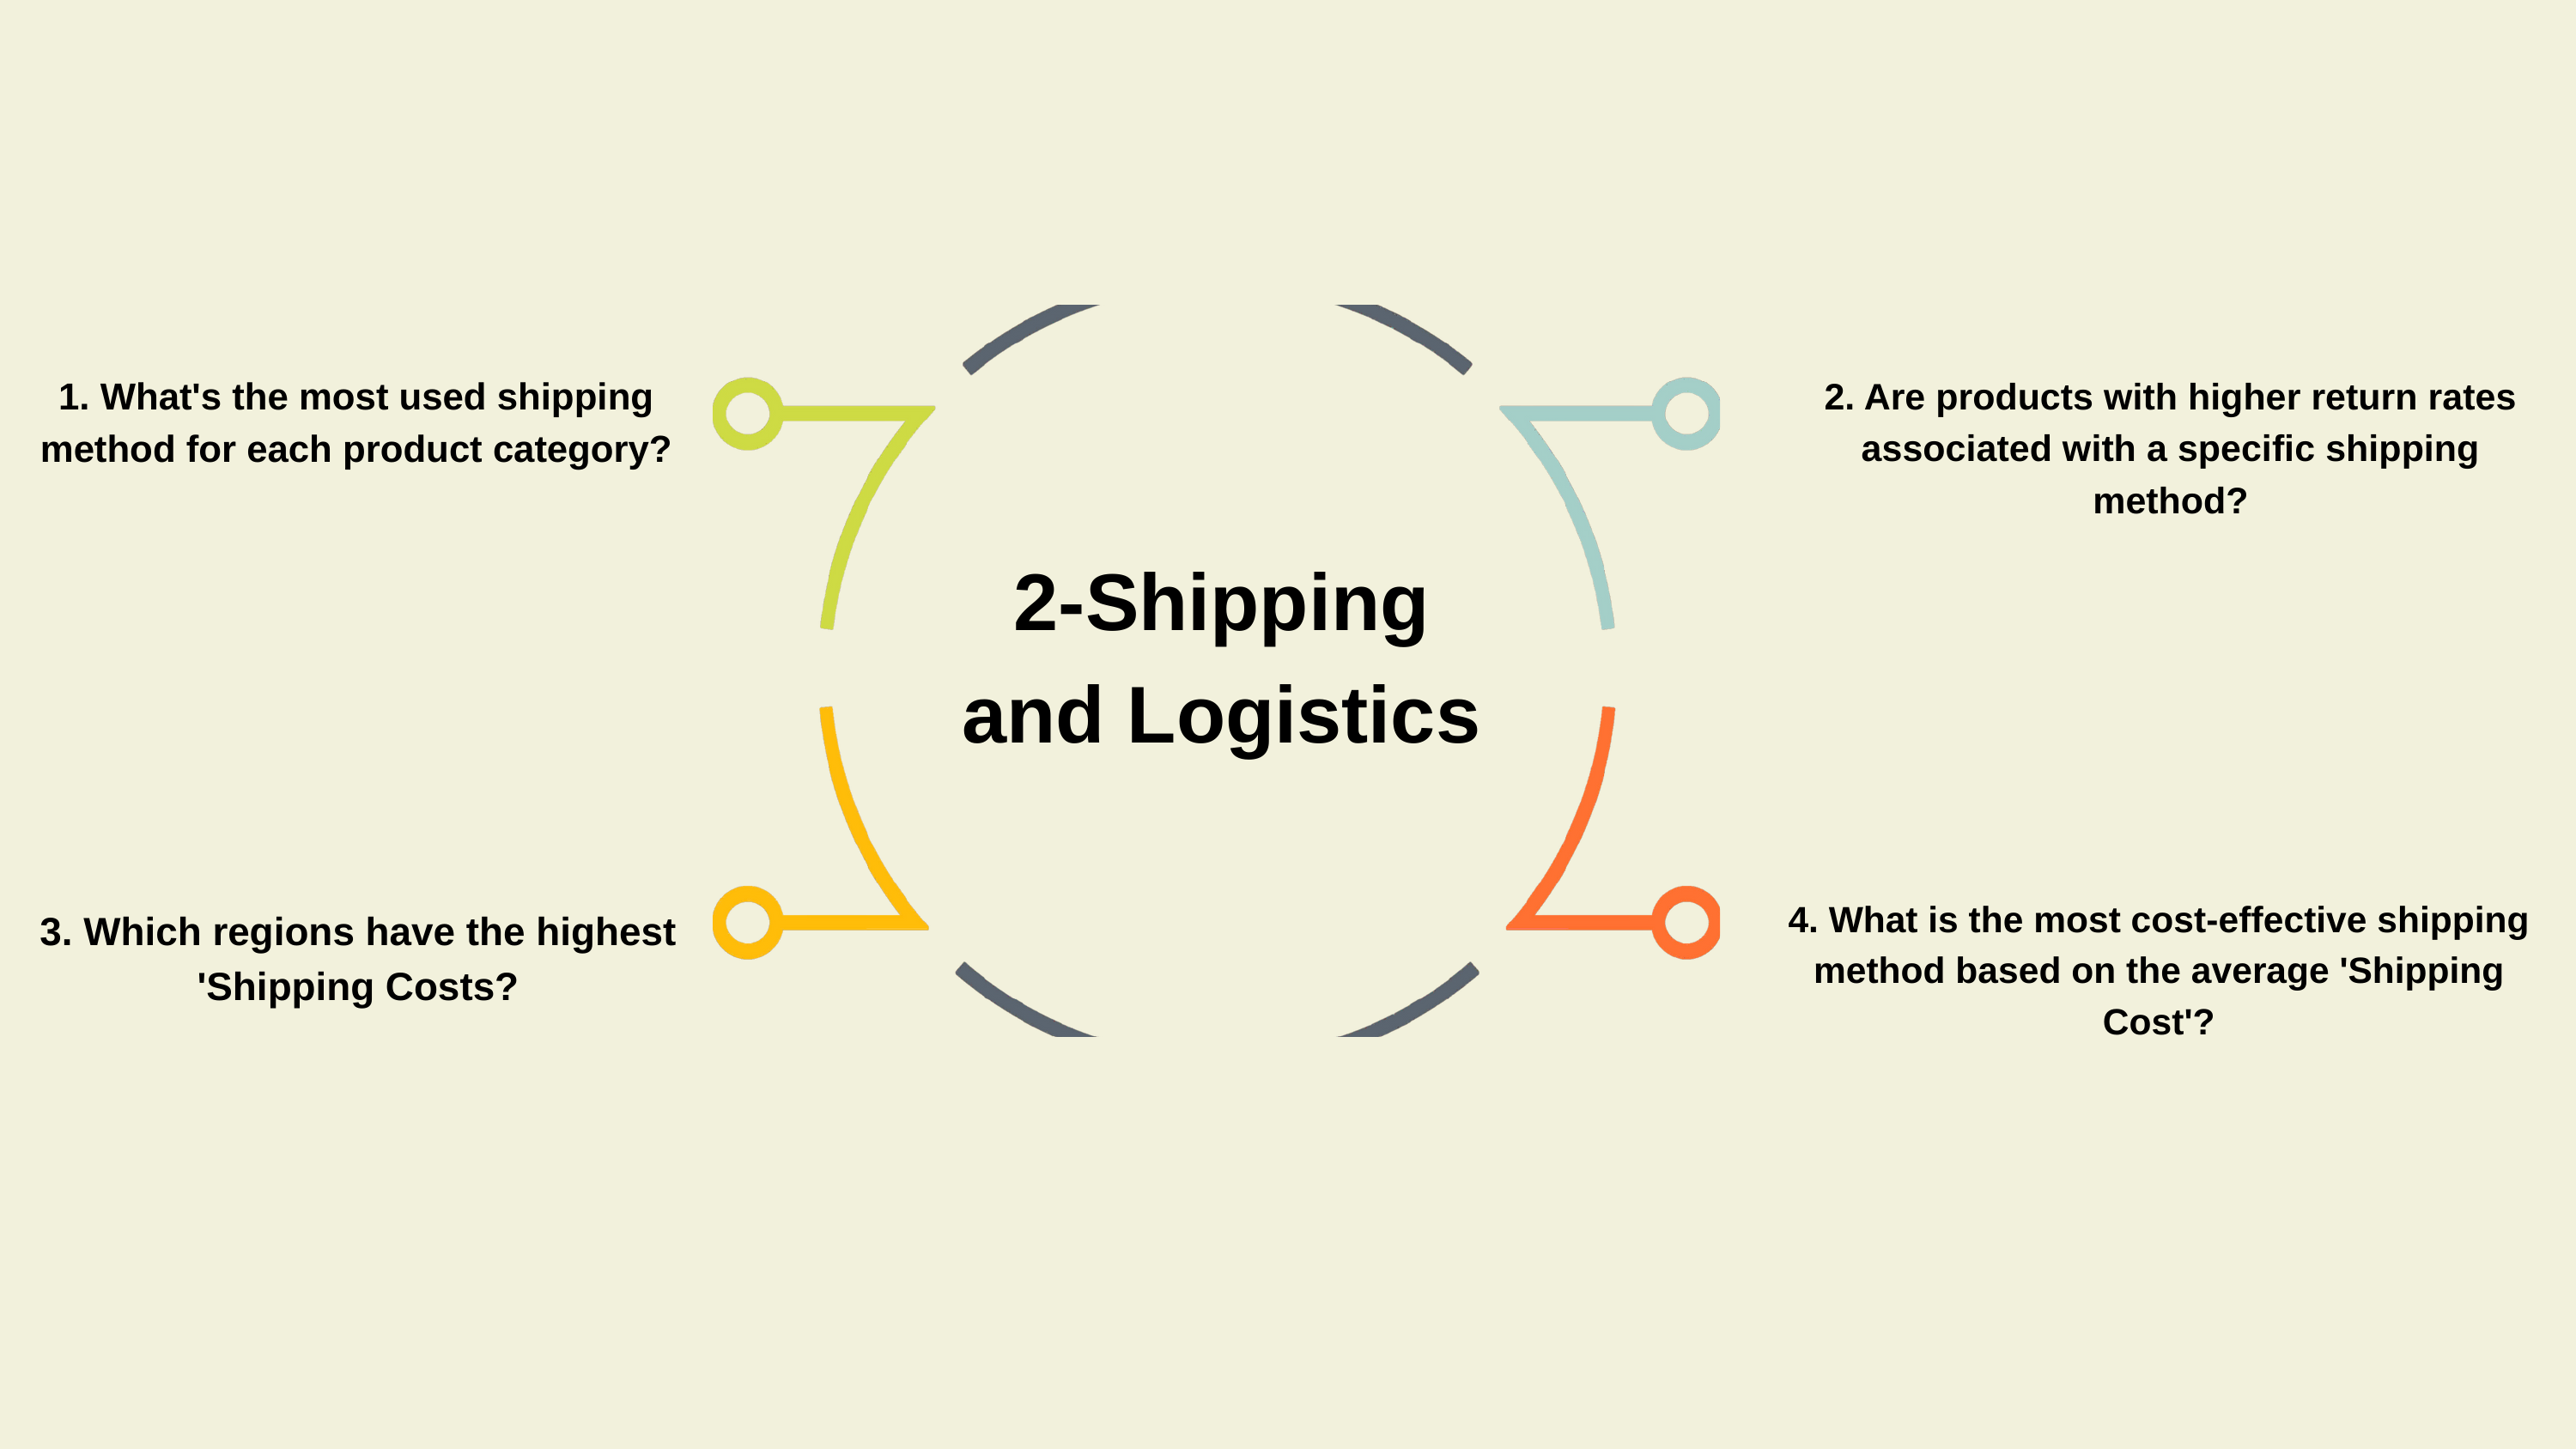

2-Shipping and Logistics
1. What's the most used shipping method for each product category?
2. Are products with higher return rates associated with a specific shipping method?

4. What is the most cost-effective shipping method based on the average 'Shipping Cost'?
3. Which regions have the highest 'Shipping Costs?